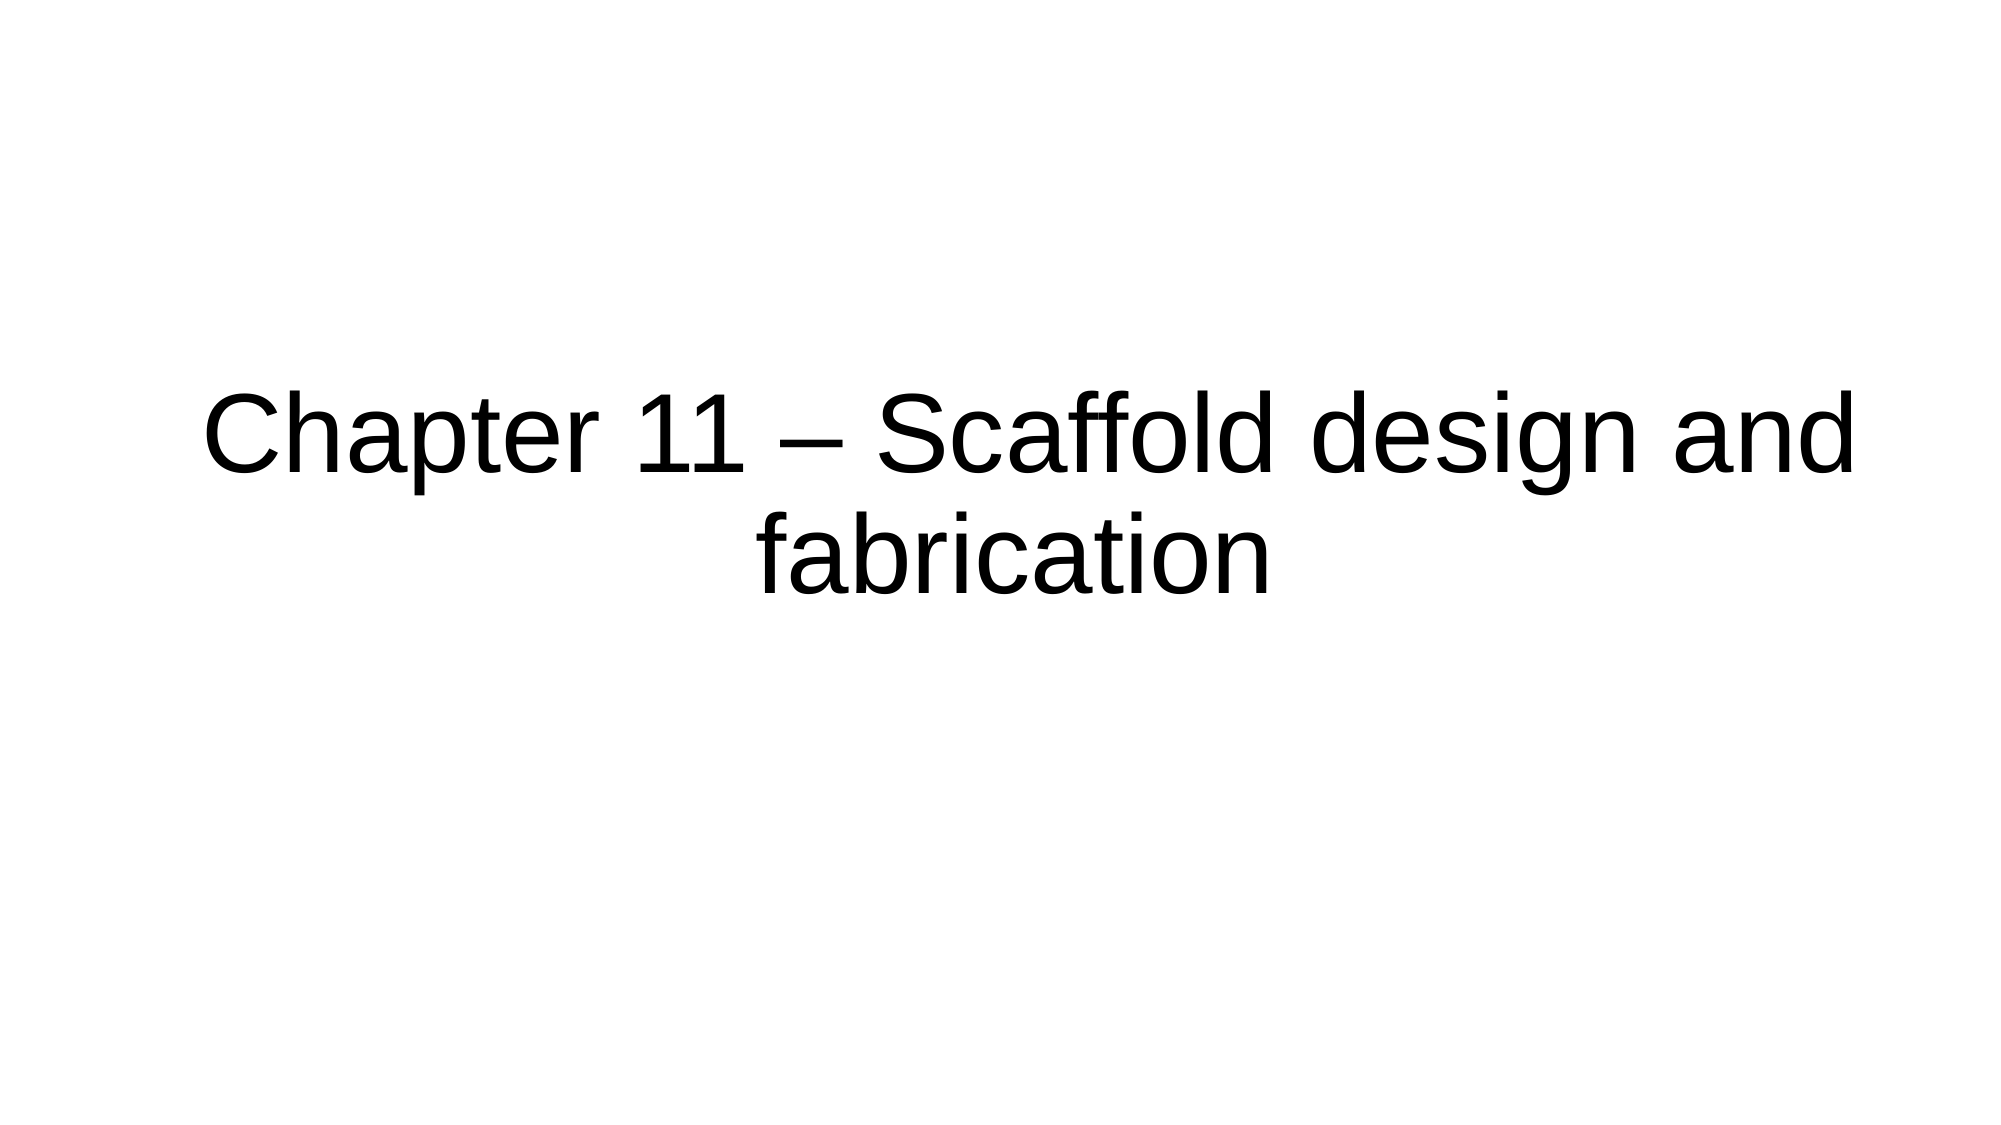

Chapter 11 – Scaffold design and fabrication